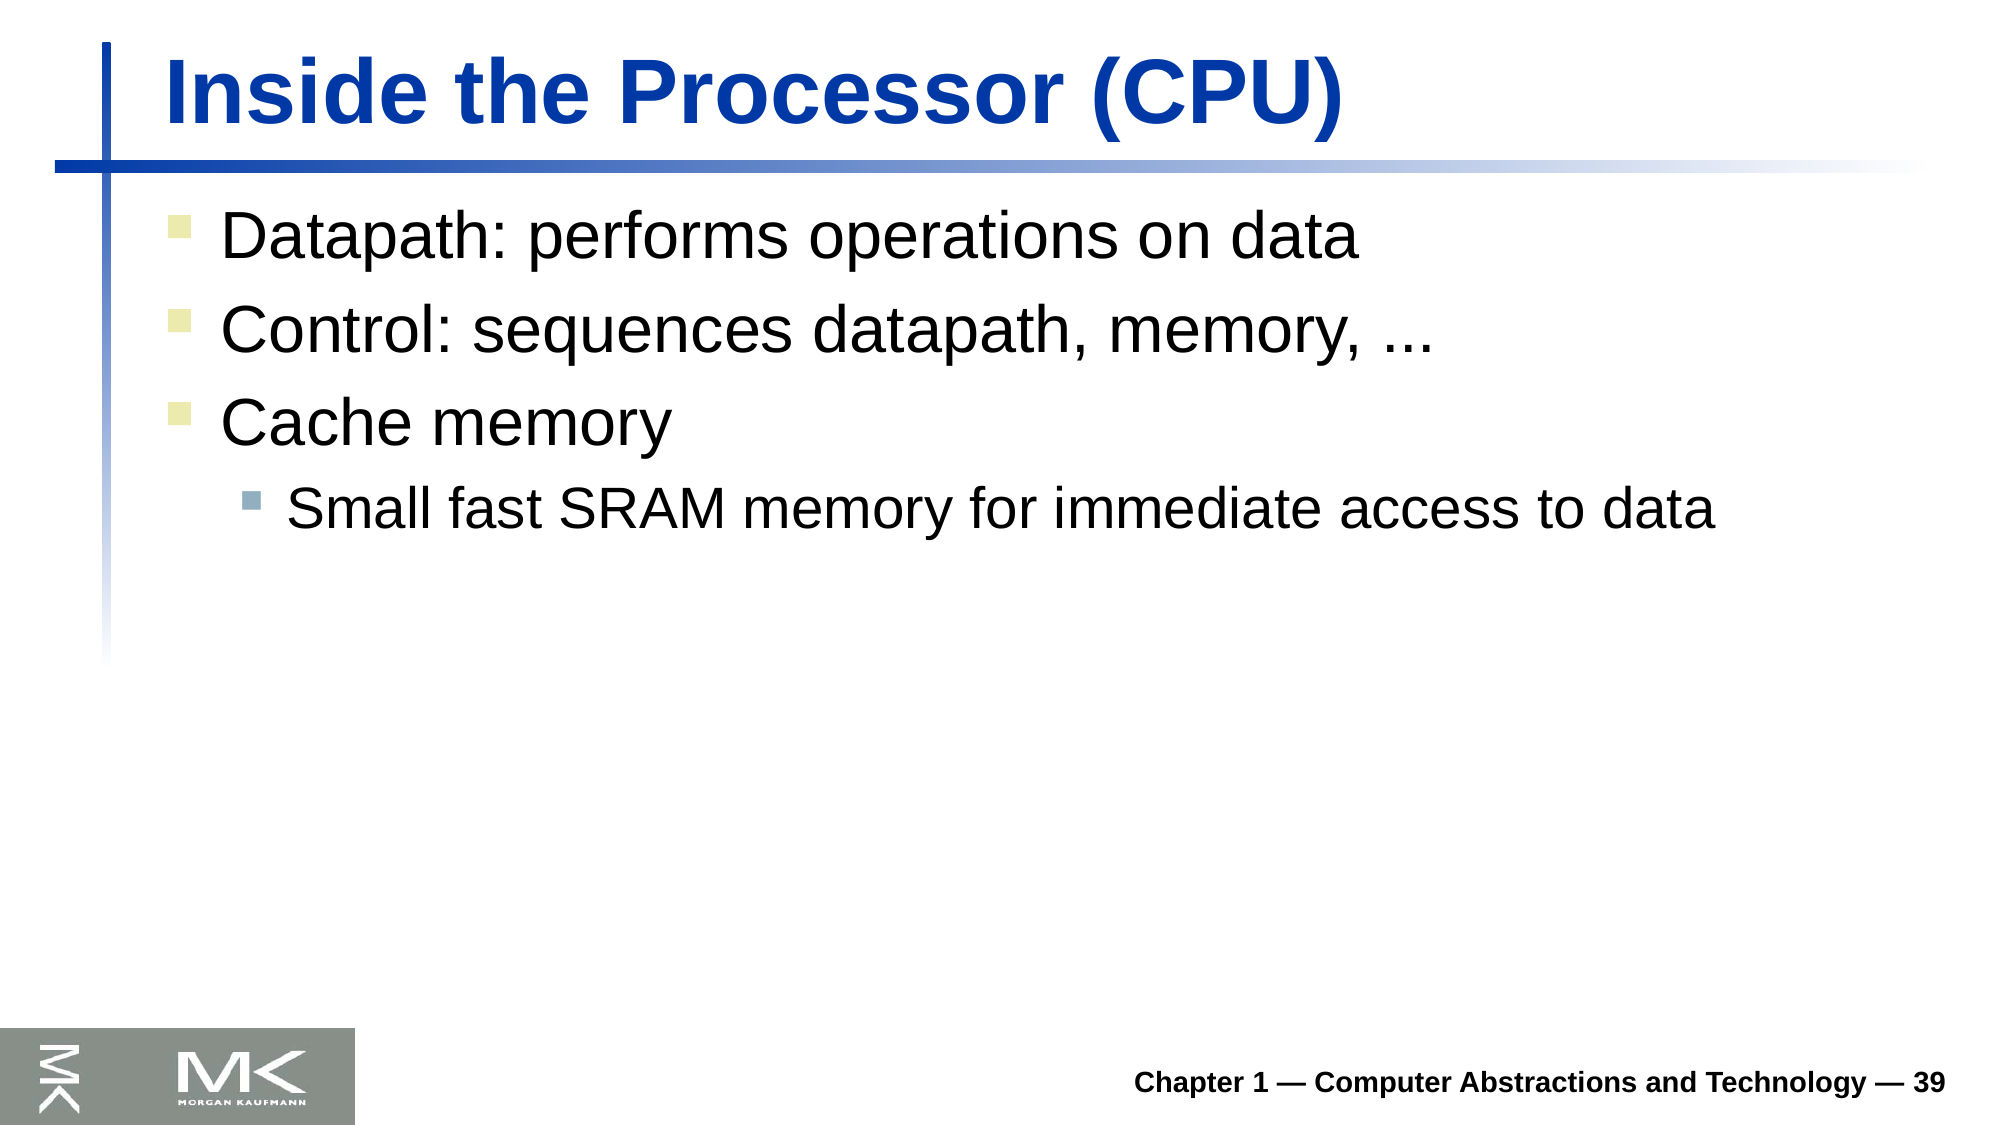

# Inside the Processor (CPU)
Datapath: performs operations on data
Control: sequences datapath, memory, ...
Cache memory
Small fast SRAM memory for immediate access to data
Chapter 1 — Computer Abstractions and Technology — 39